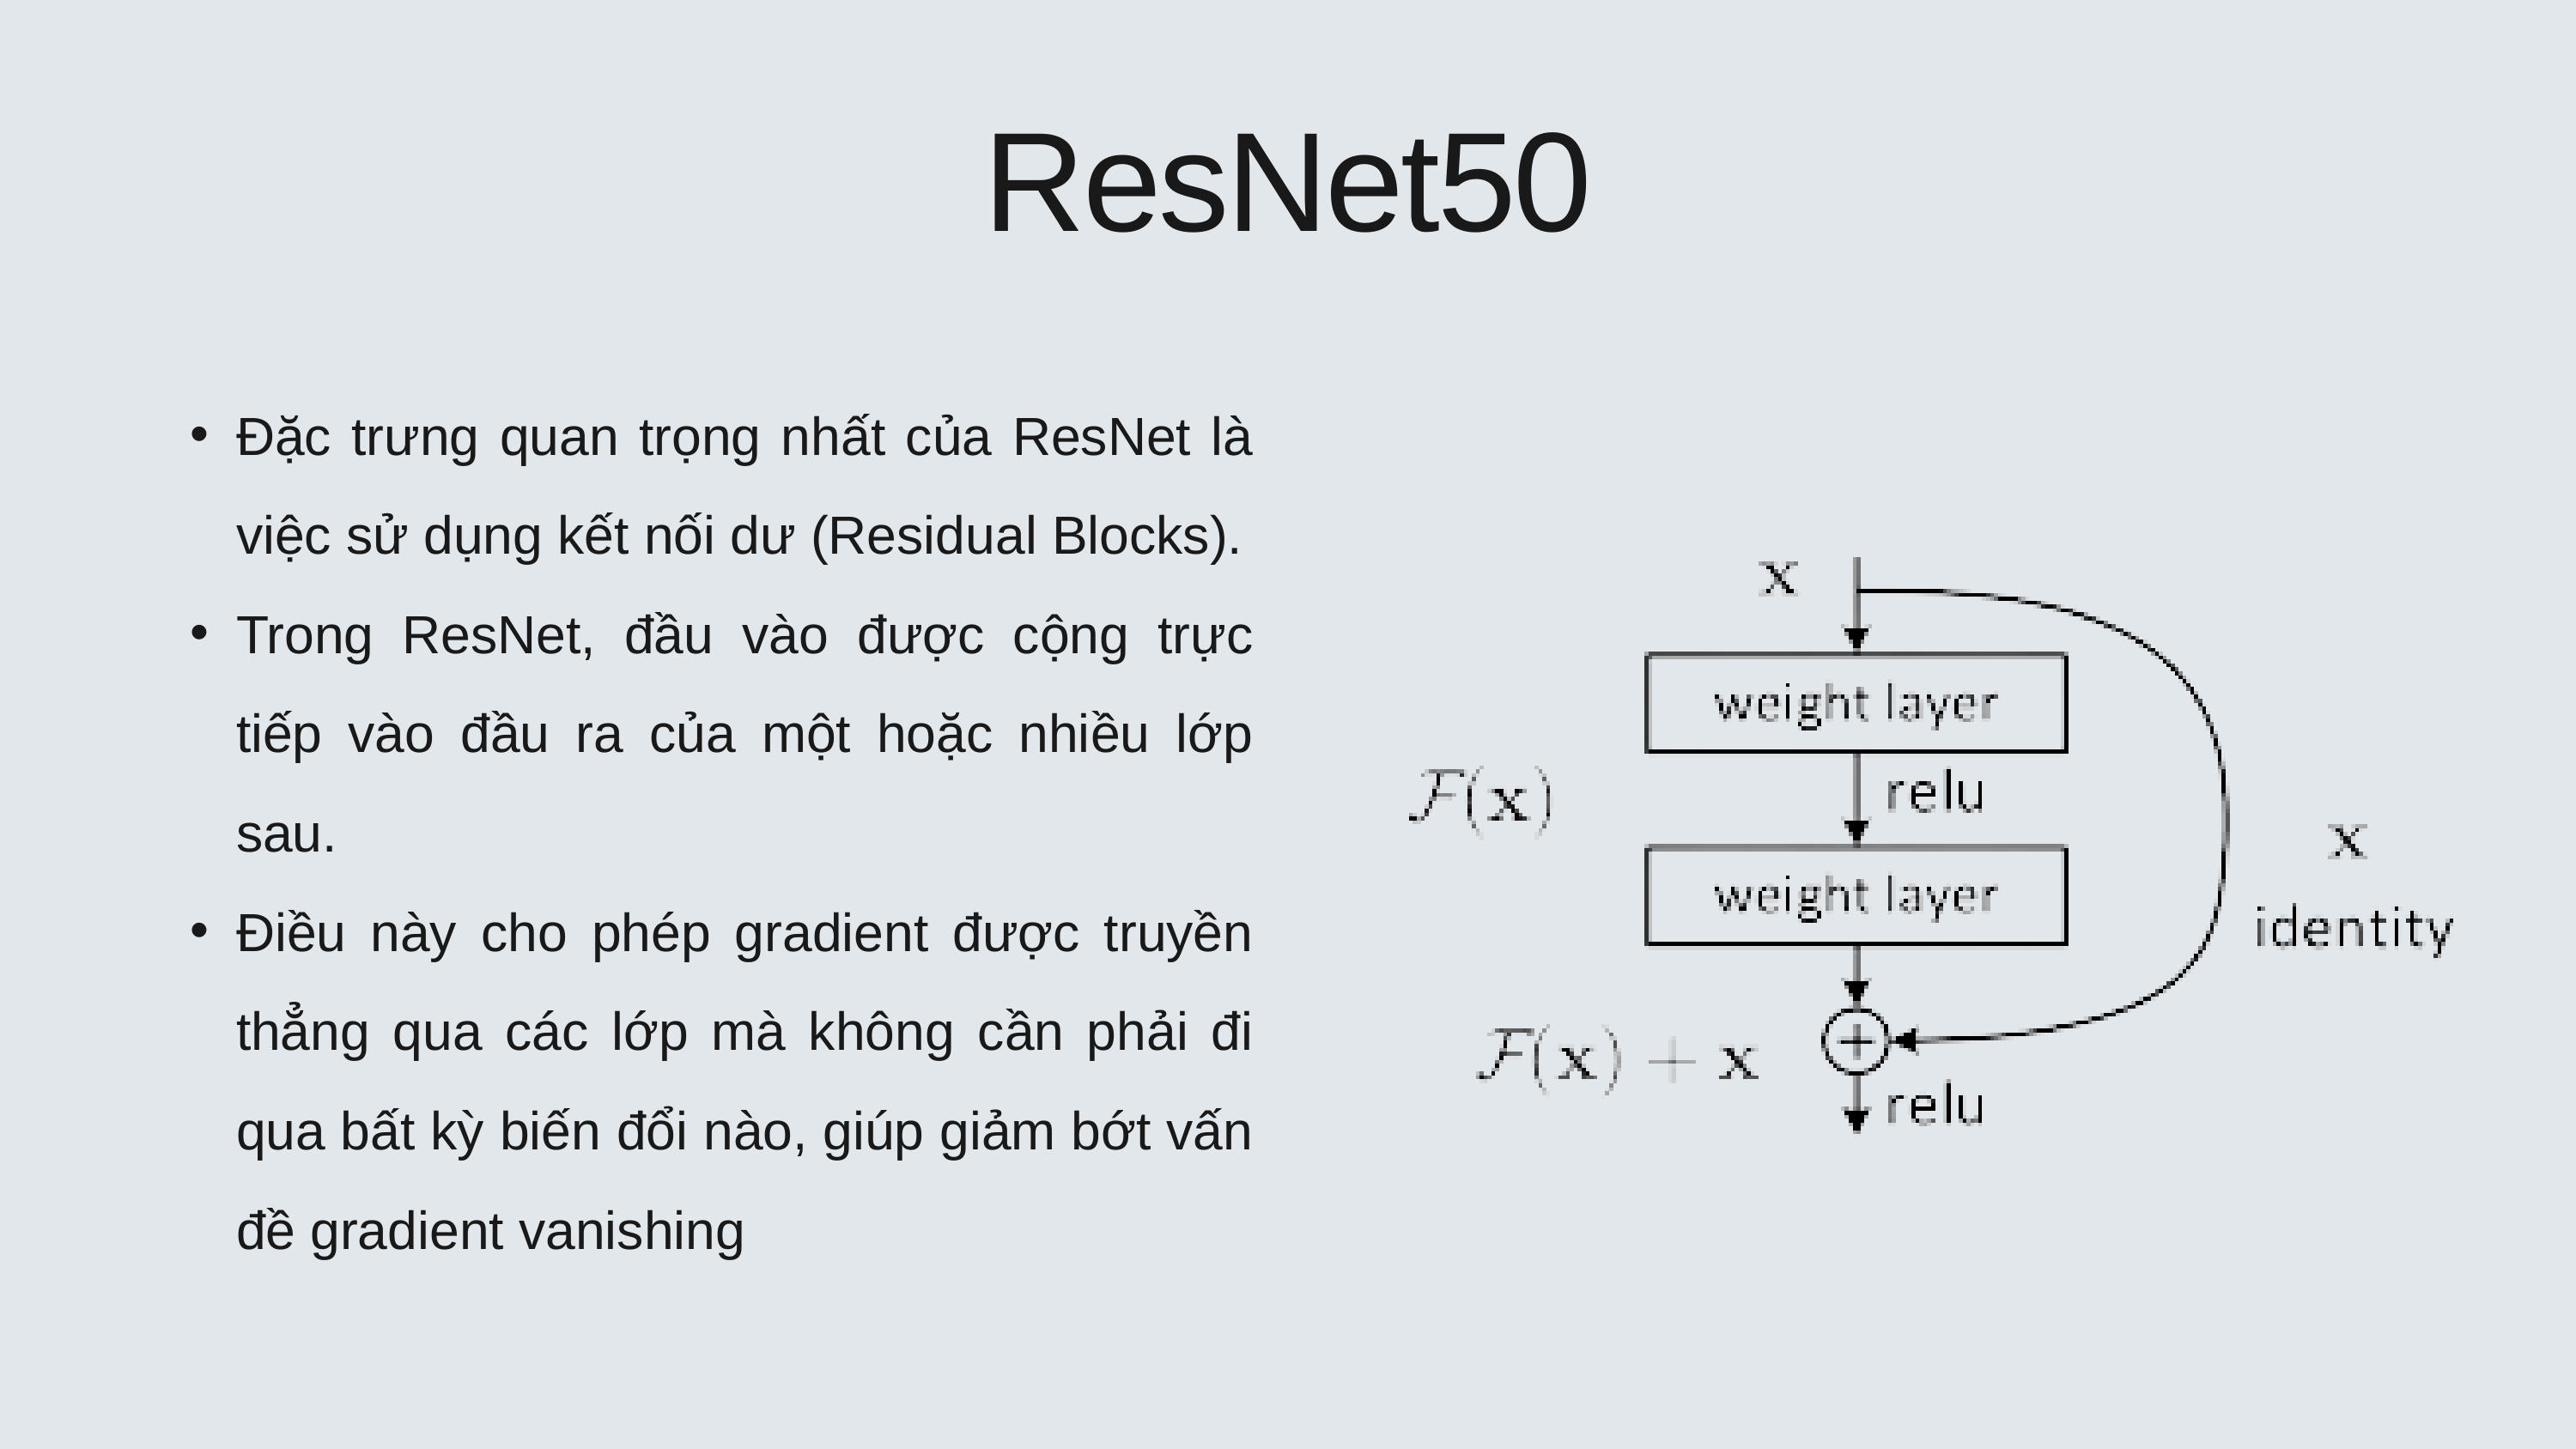

ResNet50
Đặc trưng quan trọng nhất của ResNet là việc sử dụng kết nối dư (Residual Blocks).
Trong ResNet, đầu vào được cộng trực tiếp vào đầu ra của một hoặc nhiều lớp sau.
Điều này cho phép gradient được truyền thẳng qua các lớp mà không cần phải đi qua bất kỳ biến đổi nào, giúp giảm bớt vấn đề gradient vanishing